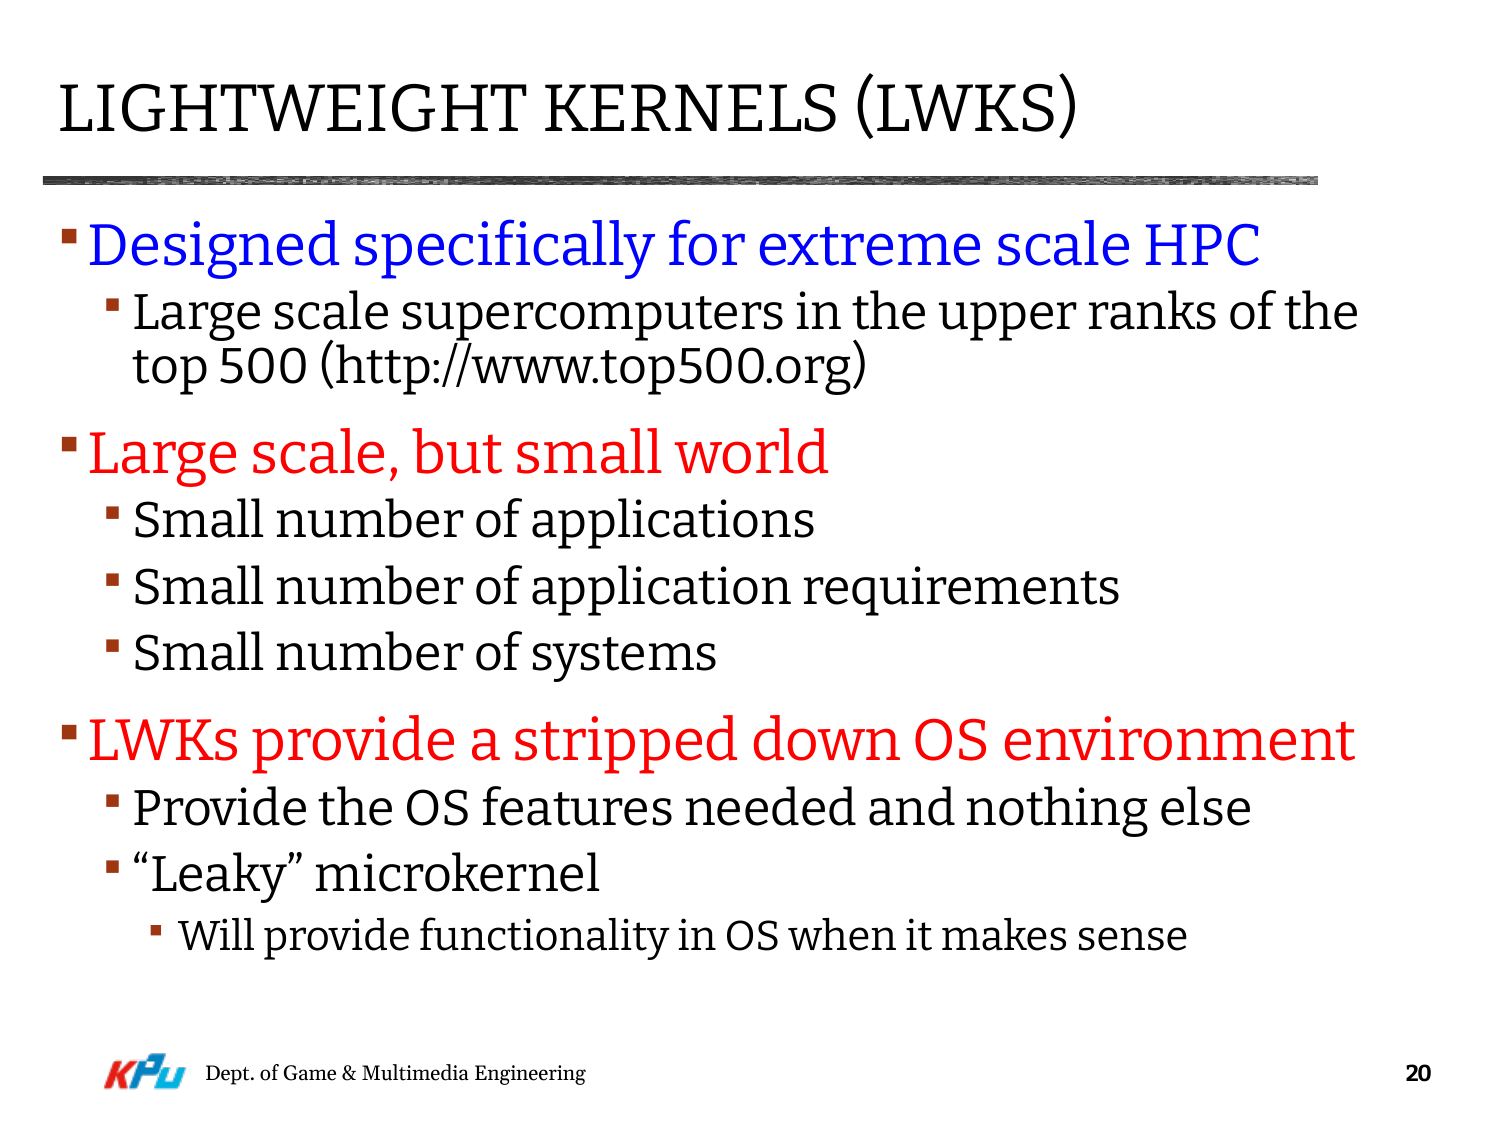

# Lightweight kernels (LWKs)
Designed specifically for extreme scale HPC
Large scale supercomputers in the upper ranks of the top 500 (http://www.top500.org)
Large scale, but small world
Small number of applications
Small number of application requirements
Small number of systems
LWKs provide a stripped down OS environment
Provide the OS features needed and nothing else
“Leaky” microkernel
Will provide functionality in OS when it makes sense
Dept. of Game & Multimedia Engineering
20